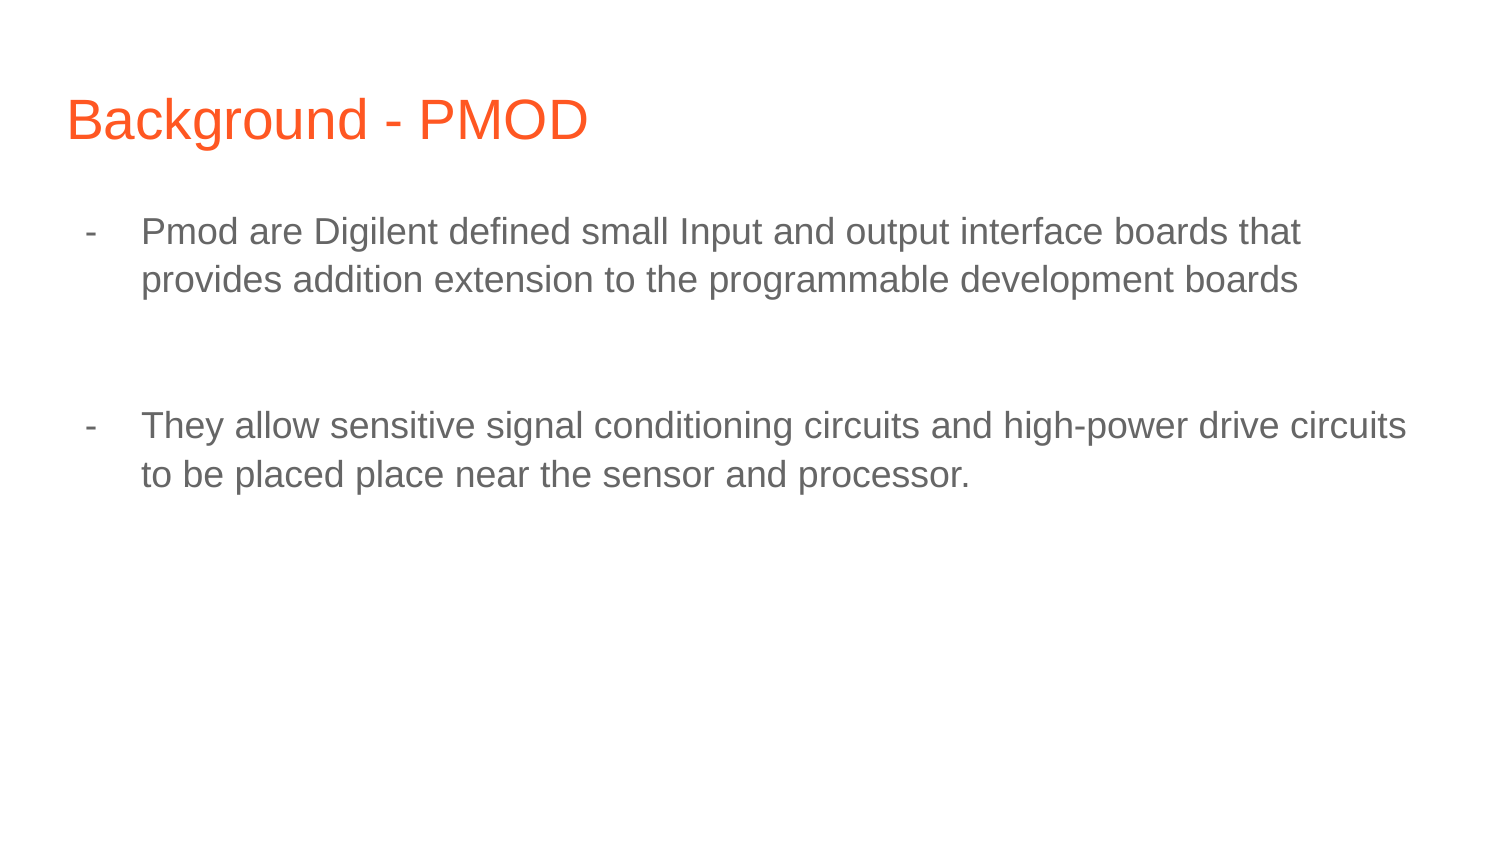

# Background - PMOD
Pmod are Digilent defined small Input and output interface boards that provides addition extension to the programmable development boards

They allow sensitive signal conditioning circuits and high-power drive circuits to be placed place near the sensor and processor.